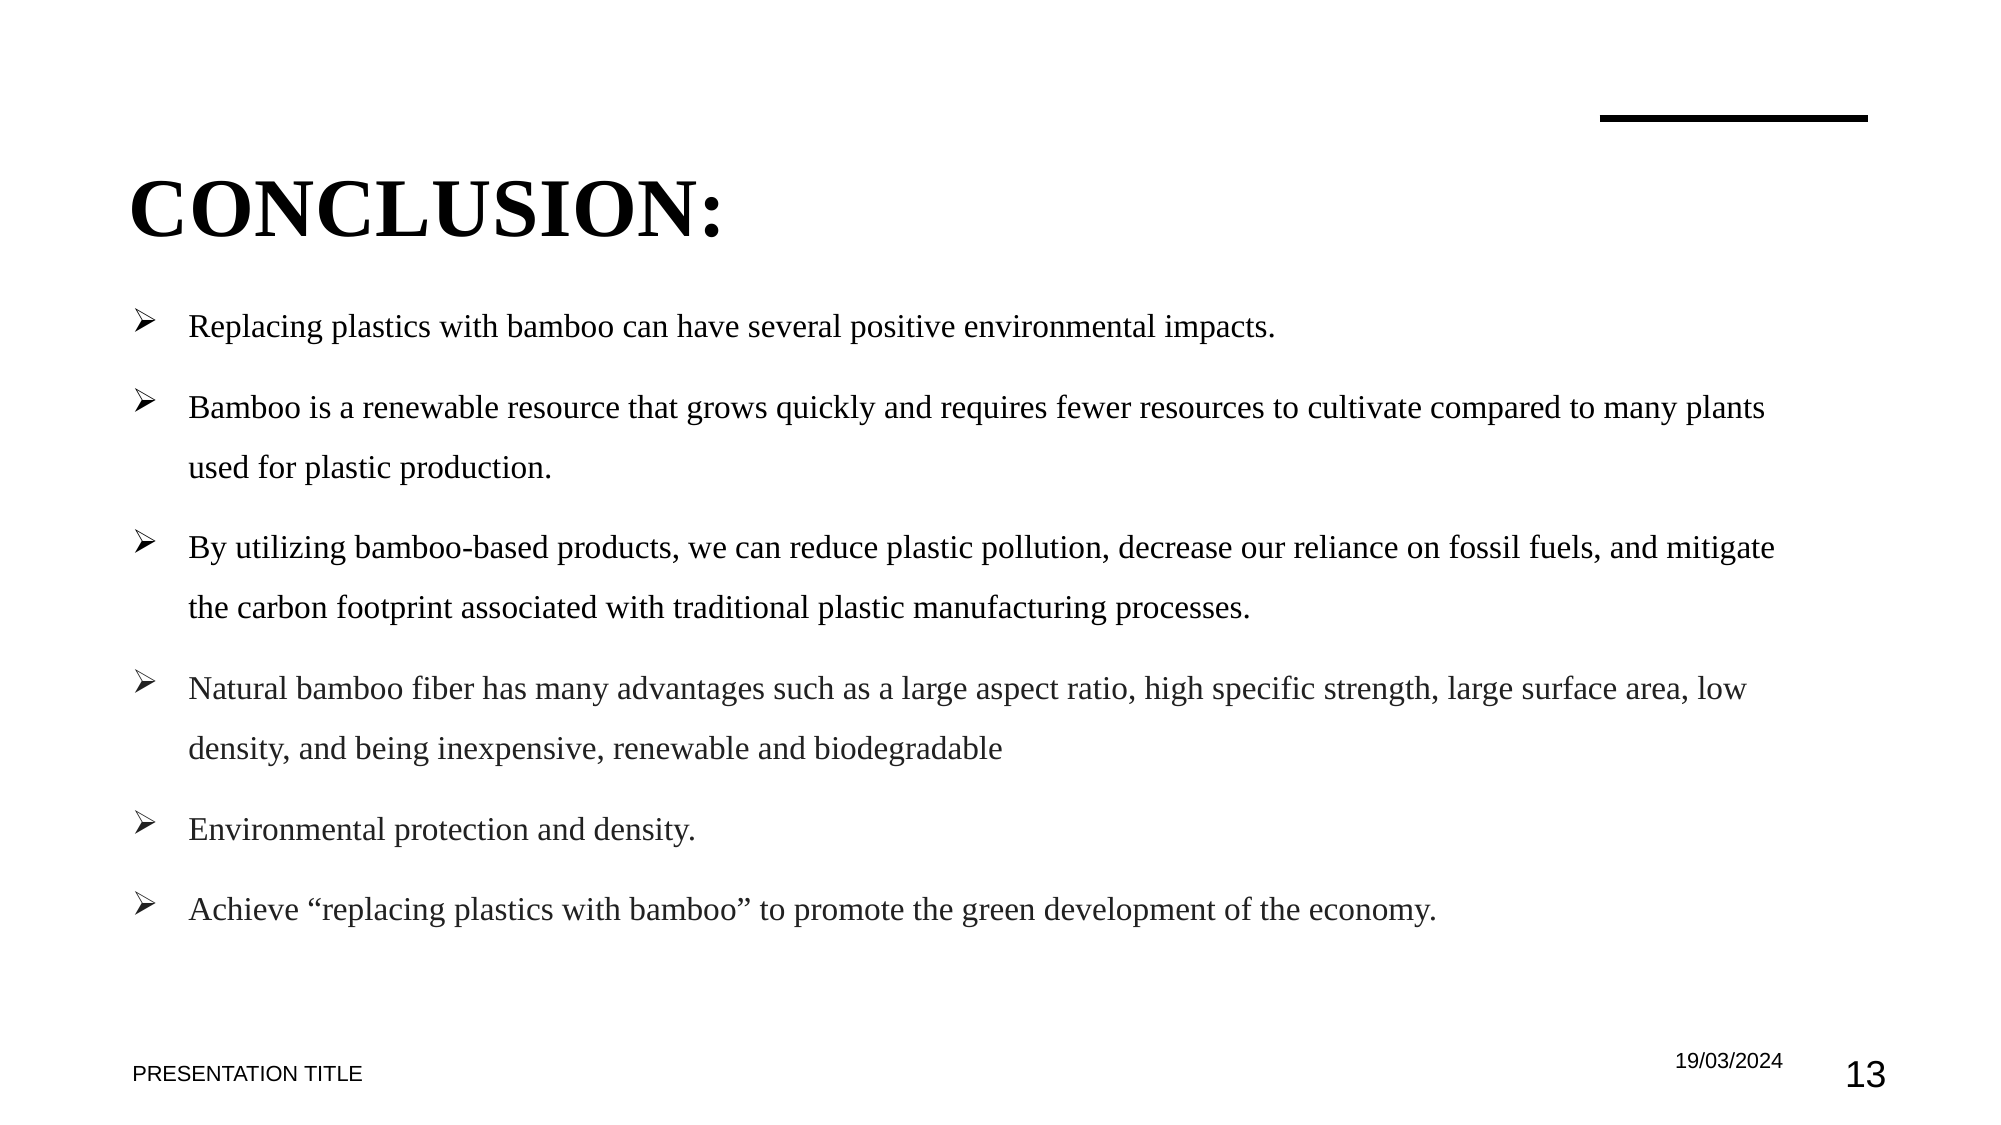

# CONCLUSION:
Replacing plastics with bamboo can have several positive environmental impacts.
Bamboo is a renewable resource that grows quickly and requires fewer resources to cultivate compared to many plants used for plastic production.
By utilizing bamboo-based products, we can reduce plastic pollution, decrease our reliance on fossil fuels, and mitigate the carbon footprint associated with traditional plastic manufacturing processes.
Natural bamboo fiber has many advantages such as a large aspect ratio, high specific strength, large surface area, low density, and being inexpensive, renewable and biodegradable
Environmental protection and density.
Achieve “replacing plastics with bamboo” to promote the green development of the economy.

PRESENTATION TITLE
19/03/2024

13